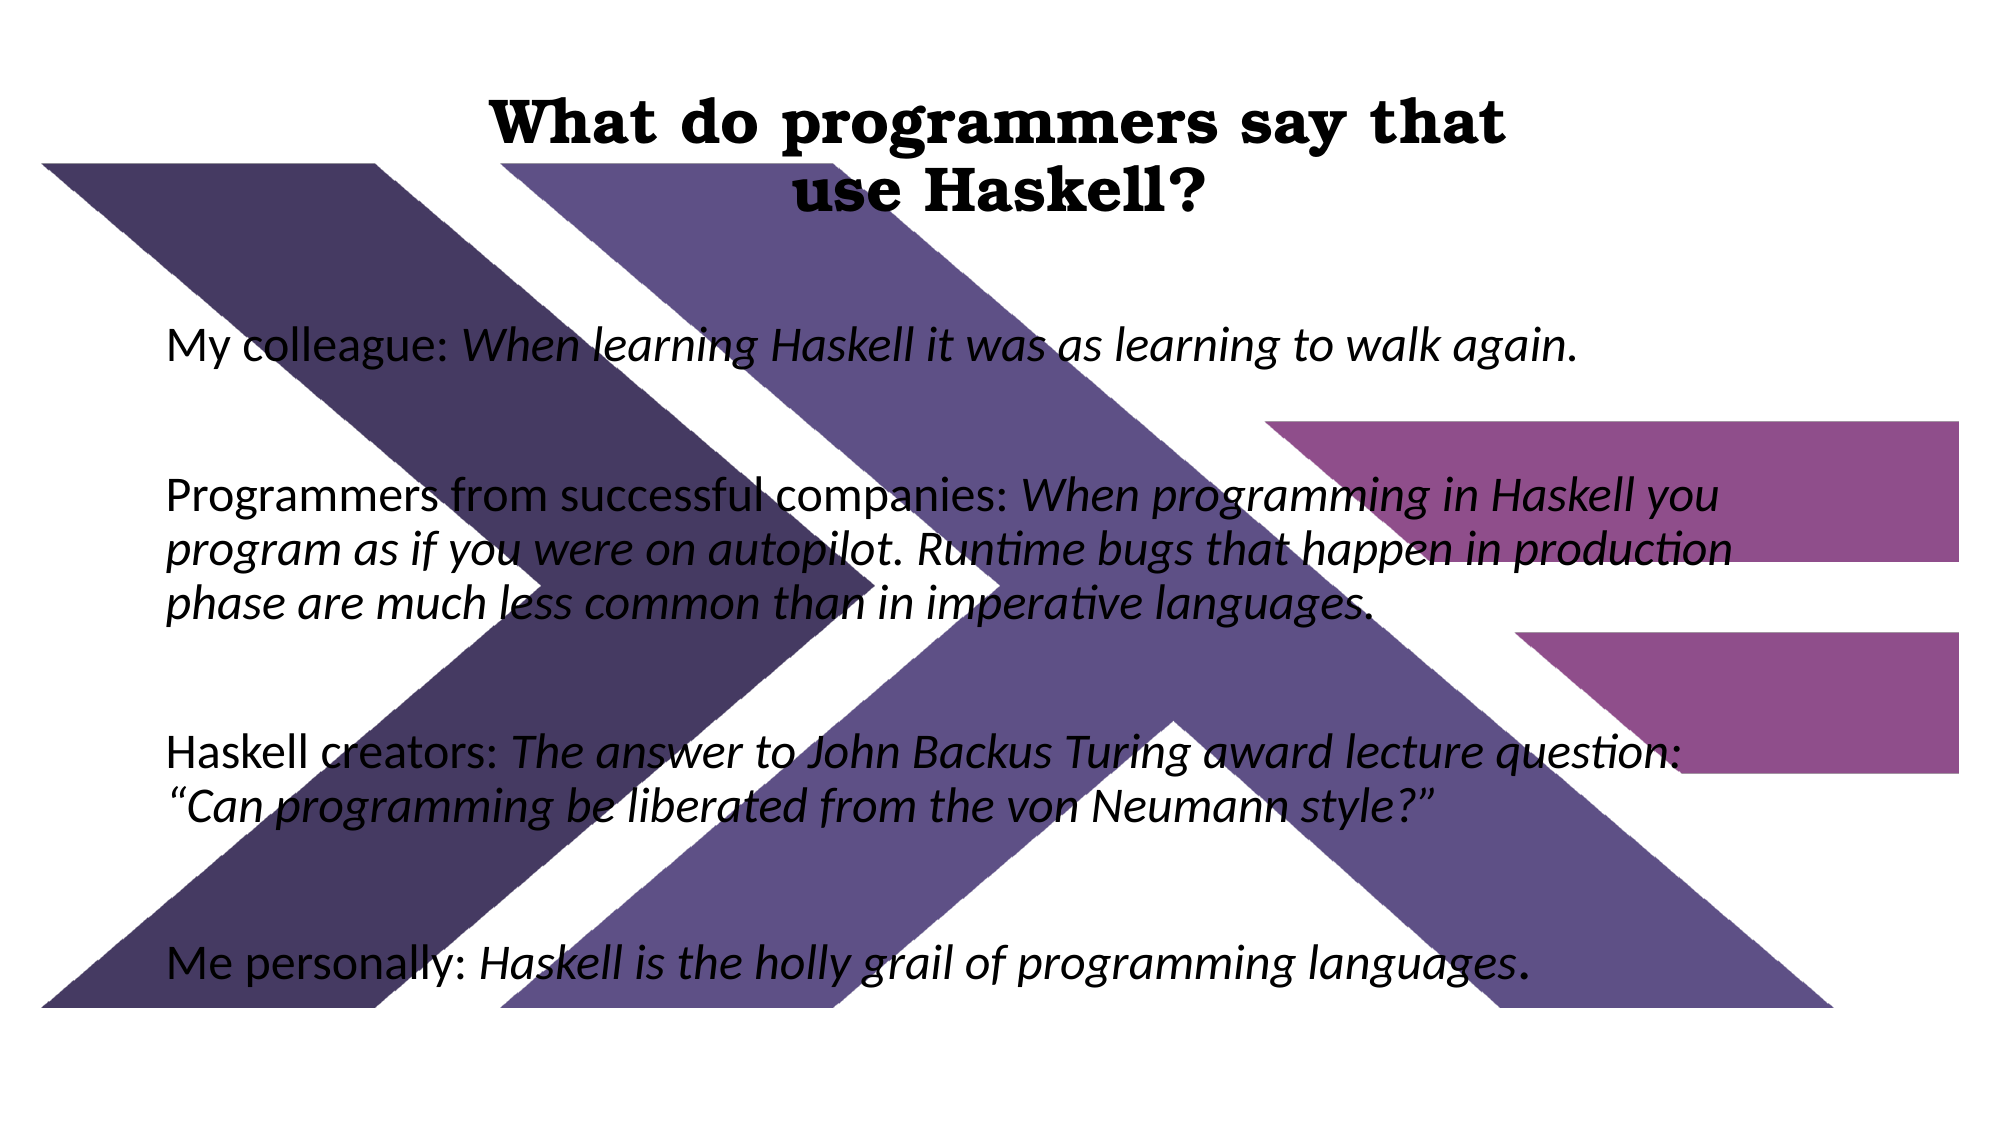

# What do programmers say that use Haskell?
My colleague: When learning Haskell it was as learning to walk again.

Programmers from successful companies: When programming in Haskell you program as if you were on autopilot. Runtime bugs that happen in production phase are much less common than in imperative languages.

Haskell creators: The answer to John Backus Turing award lecture question: “Can programming be liberated from the von Neumann style?”

Me personally: Haskell is the holly grail of programming languages.